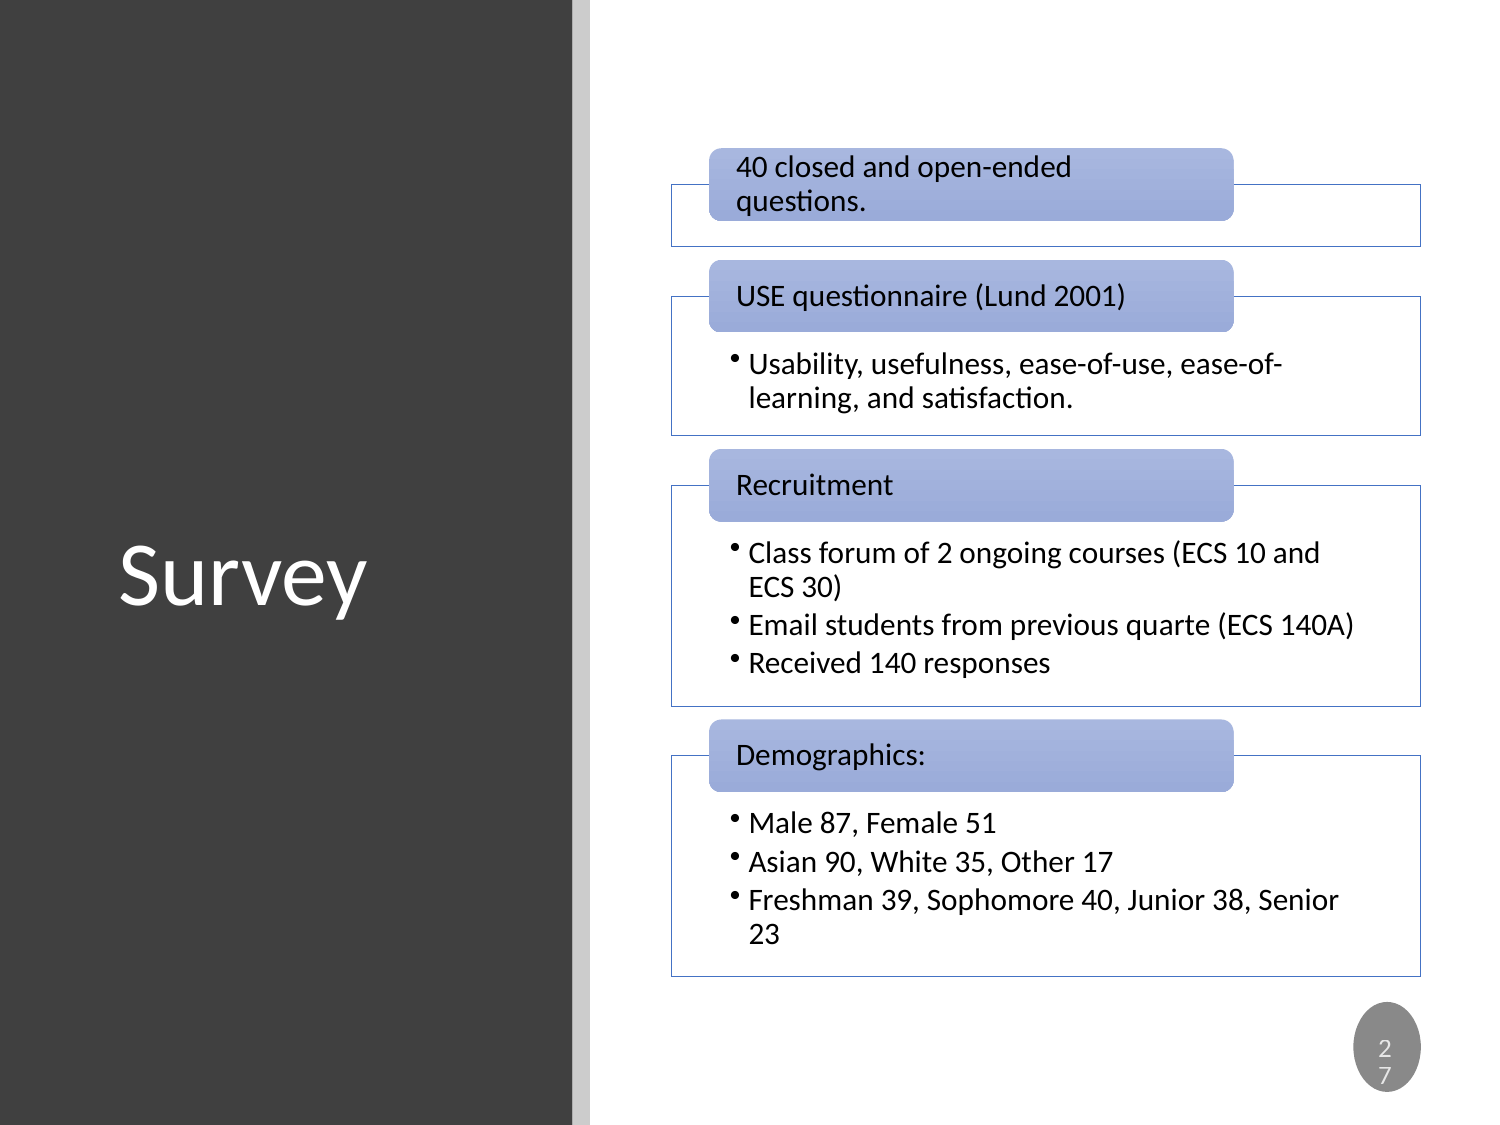

40 closed and open-ended questions.
Usability, usefulness, ease-of-use, ease-of-learning, and satisfaction.
USE questionnaire (Lund 2001)
Class forum of 2 ongoing courses (ECS 10 and ECS 30)
Email students from previous quarte (ECS 140A)
Received 140 responses
Recruitment
Male 87, Female 51
Asian 90, White 35, Other 17
Freshman 39, Sophomore 40, Junior 38, Senior 23
Demographics:
# Survey
27